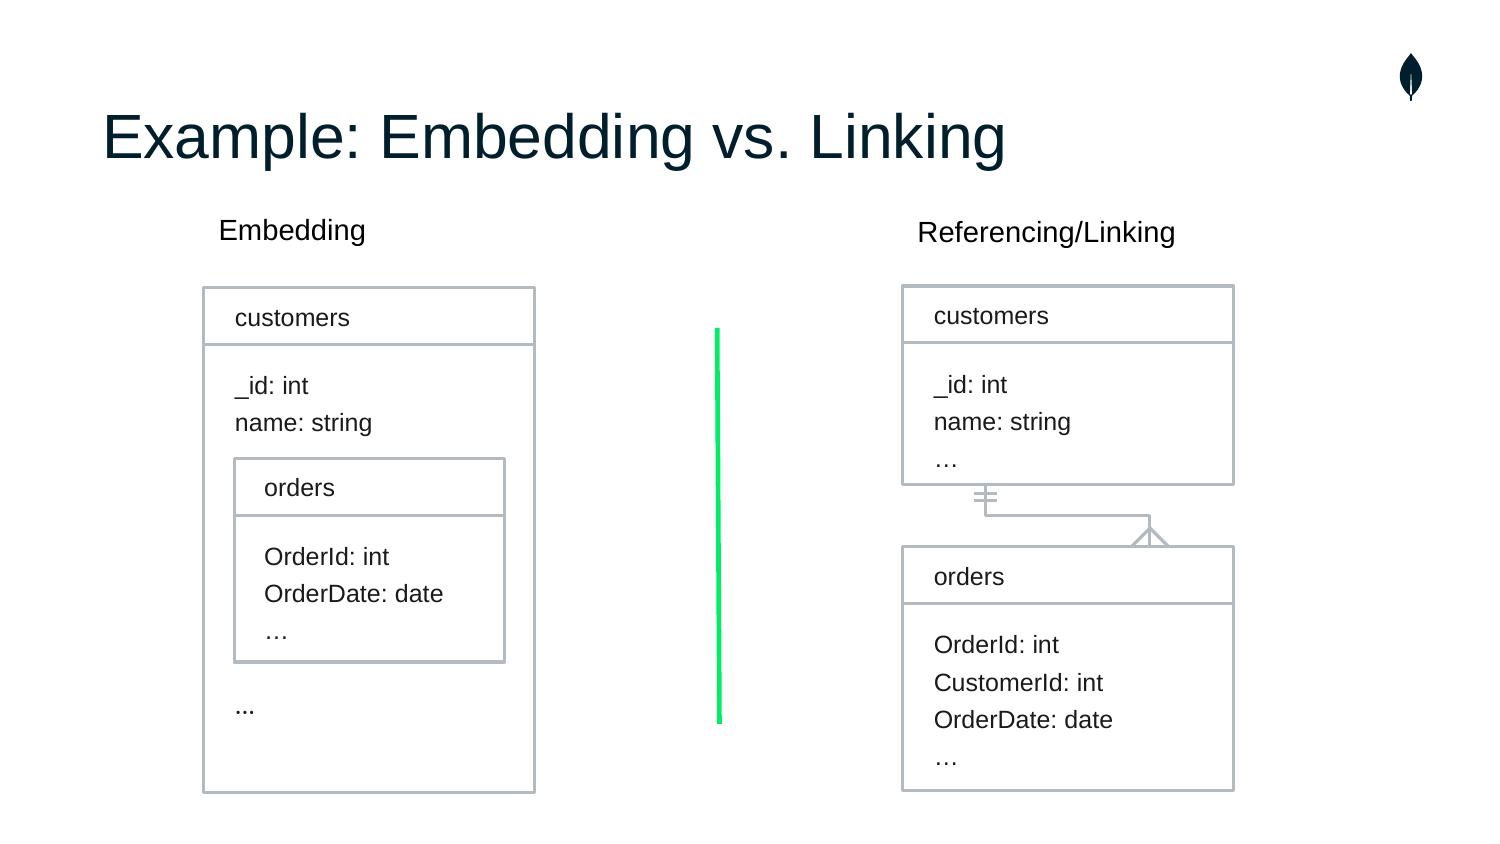

# Example: Embedding vs. Linking
Embedding
Referencing/Linking
customers
customers
_id: int
name: string
…
_id: int
name: string
…
orders

OrderId: int
OrderDate: date
…
orders

OrderId: int
CustomerId: int
OrderDate: date
…